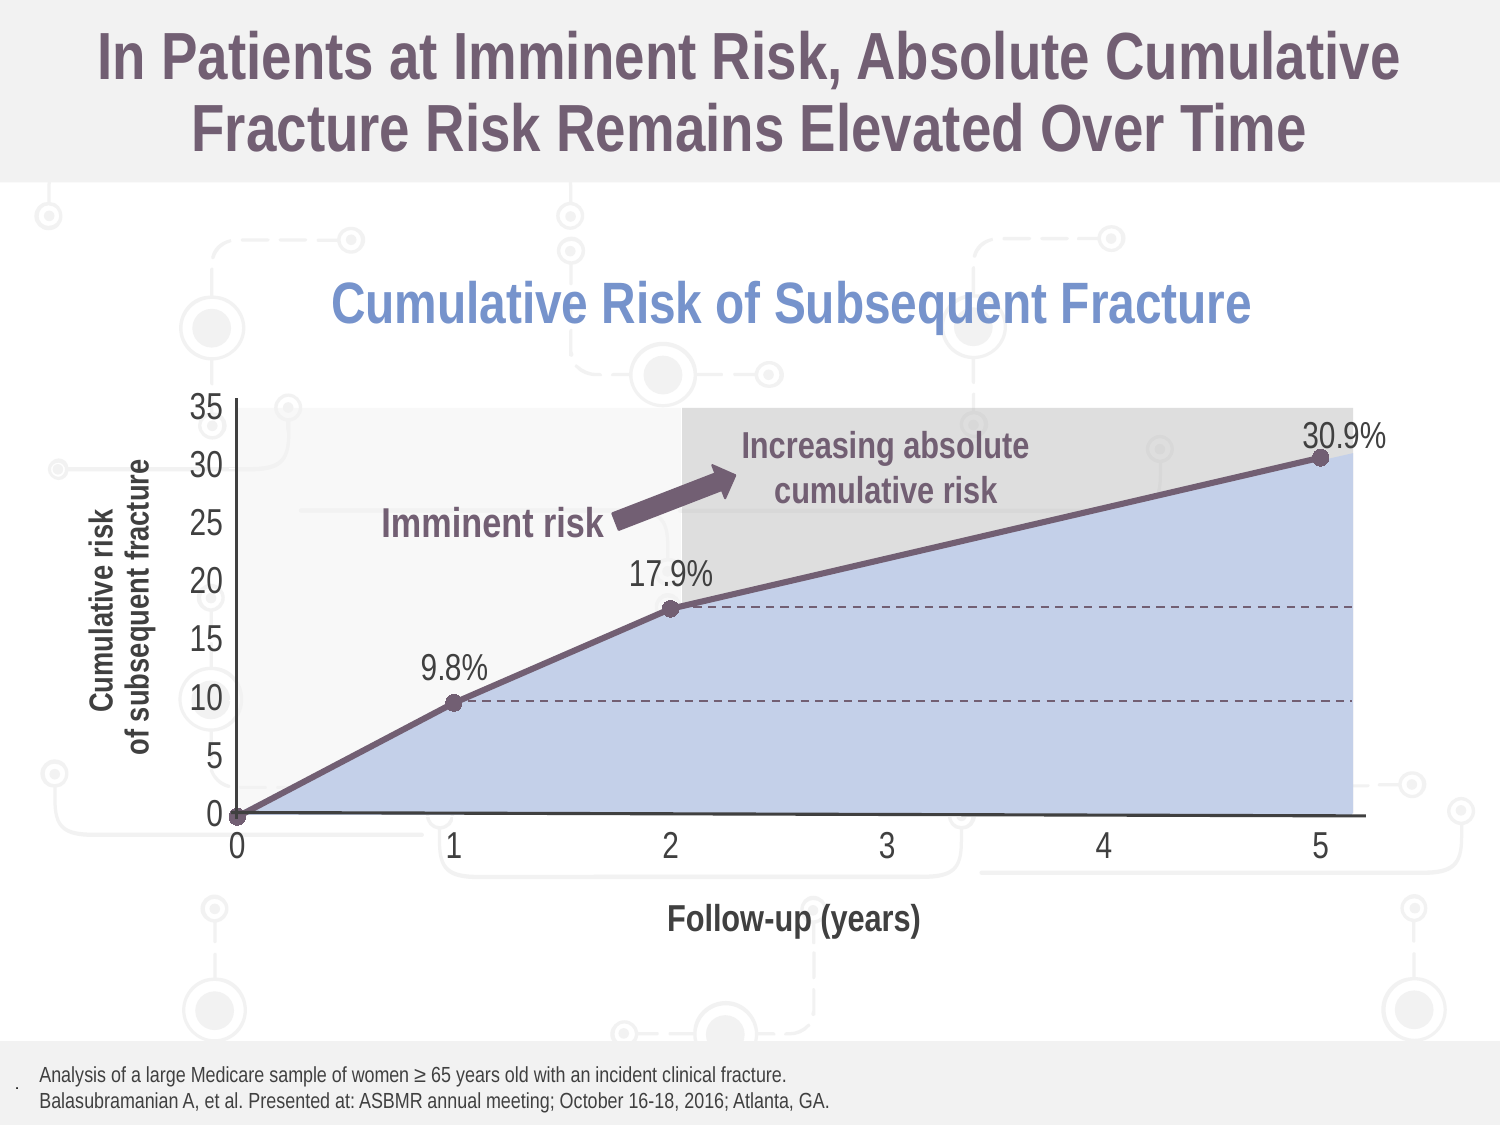

# In Patients at Imminent Risk, Absolute Cumulative Fracture Risk Remains Elevated Over Time
Cumulative Risk of Subsequent Fracture

### Chart

| Category | Series 1 |
|---|---|
| 0 | 0.0 |
| 1 | 9.8 |
| 2 | 17.9 |
| 3 | None |
| 4 | None |
| 5 | 30.9 |

Increasing absolute cumulative risk

Imminent risk
Cumulative risk
of subsequent fracture

Follow-up (years)
.
Analysis of a large Medicare sample of women ≥ 65 years old with an incident clinical fracture.
Balasubramanian A, et al. Presented at: ASBMR annual meeting; October 16-18, 2016; Atlanta, GA.